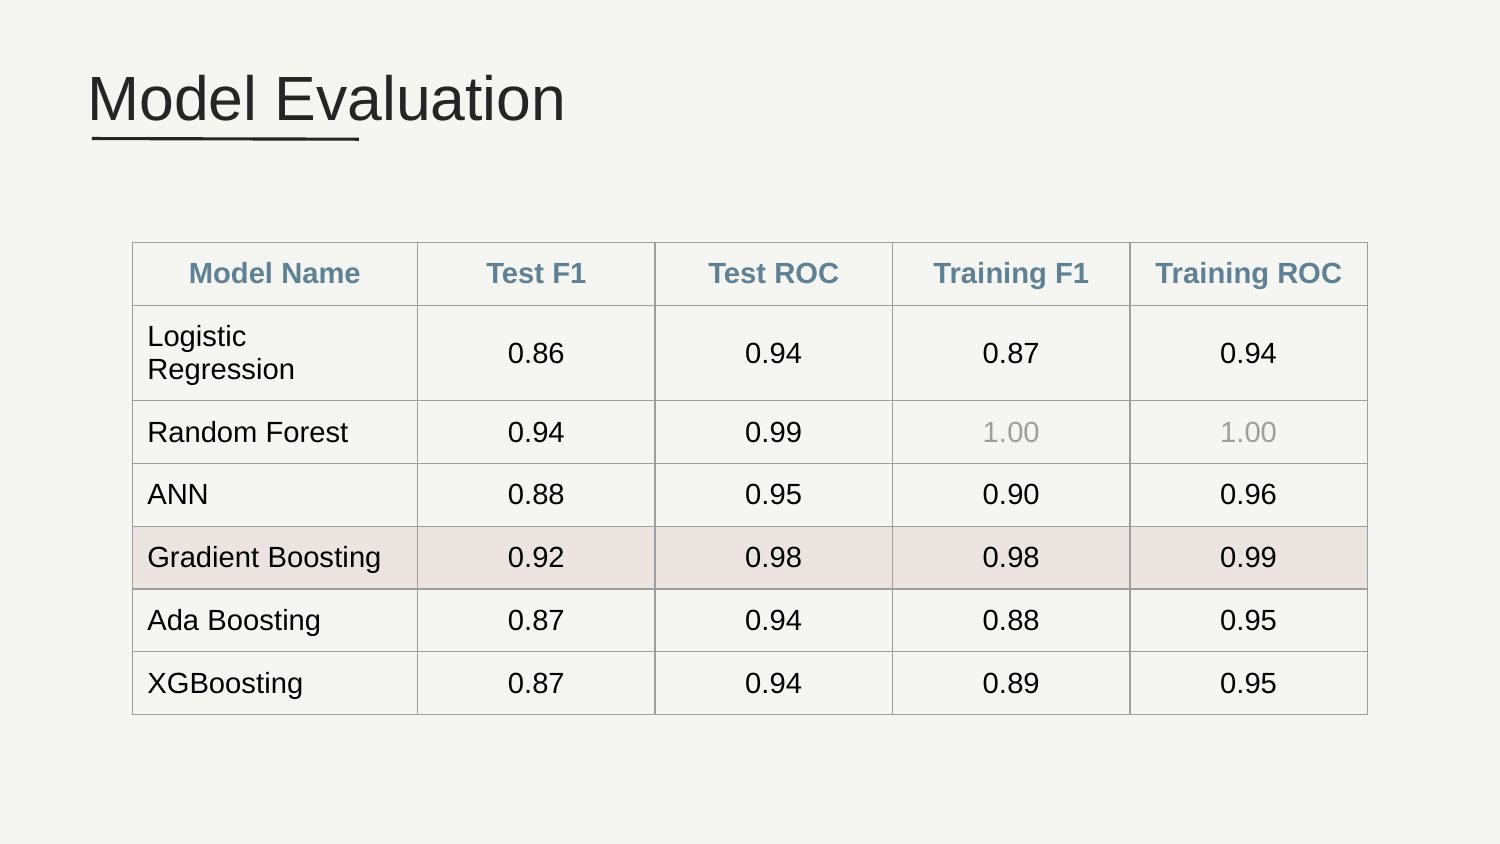

Model Evaluation
| Model Name | Test F1 | Test ROC | Training F1 | Training ROC |
| --- | --- | --- | --- | --- |
| Logistic Regression | 0.86 | 0.94 | 0.87 | 0.94 |
| Random Forest | 0.94 | 0.99 | 1.00 | 1.00 |
| ANN | 0.88 | 0.95 | 0.90 | 0.96 |
| Gradient Boosting | 0.92 | 0.98 | 0.98 | 0.99 |
| Ada Boosting | 0.87 | 0.94 | 0.88 | 0.95 |
| XGBoosting | 0.87 | 0.94 | 0.89 | 0.95 |